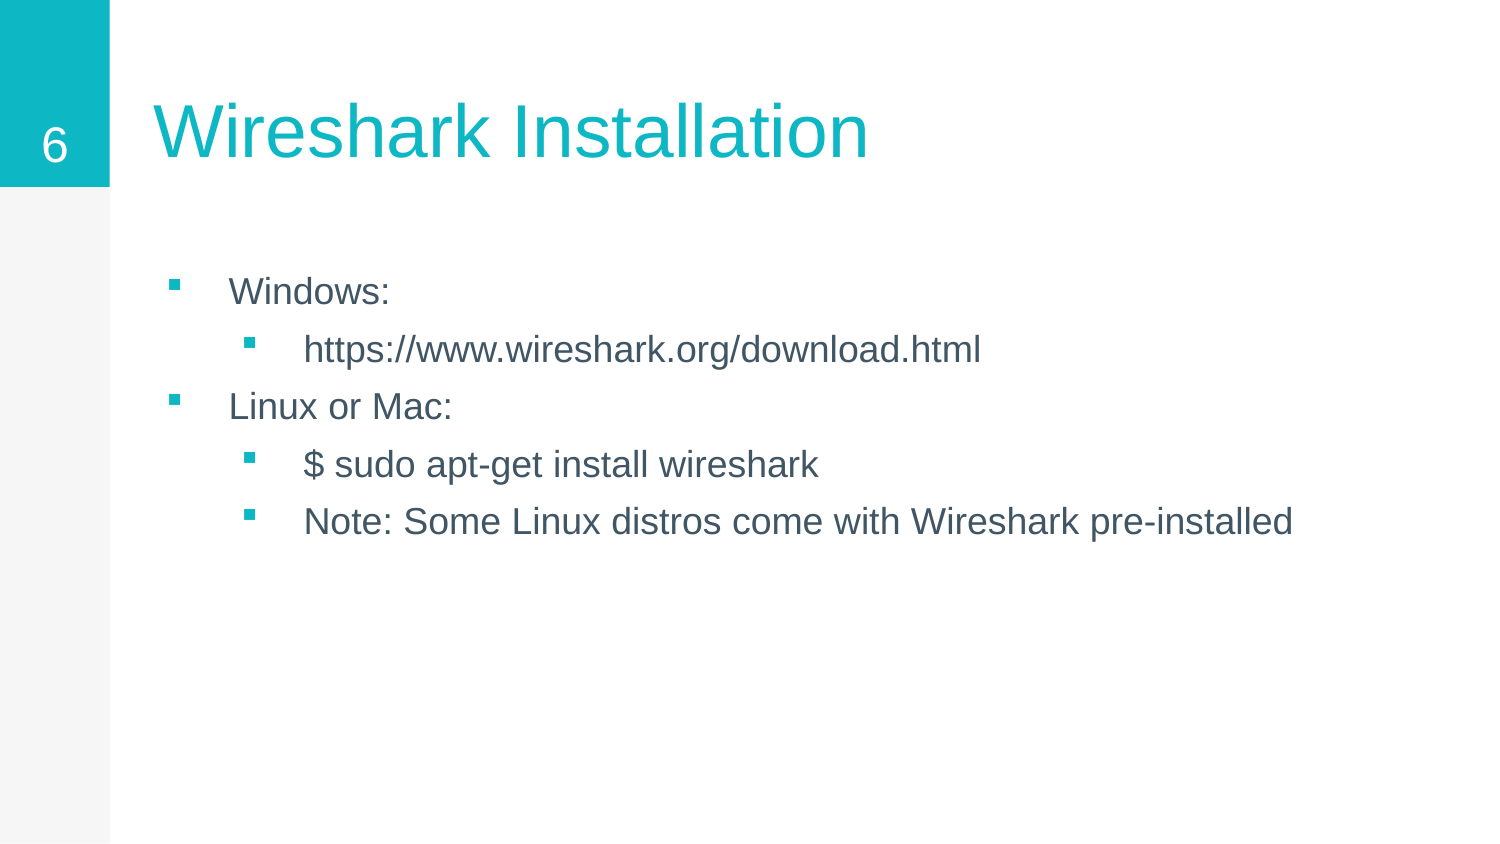

6
# Wireshark Installation
Windows:
https://www.wireshark.org/download.html
Linux or Mac:
$ sudo apt-get install wireshark
Note: Some Linux distros come with Wireshark pre-installed